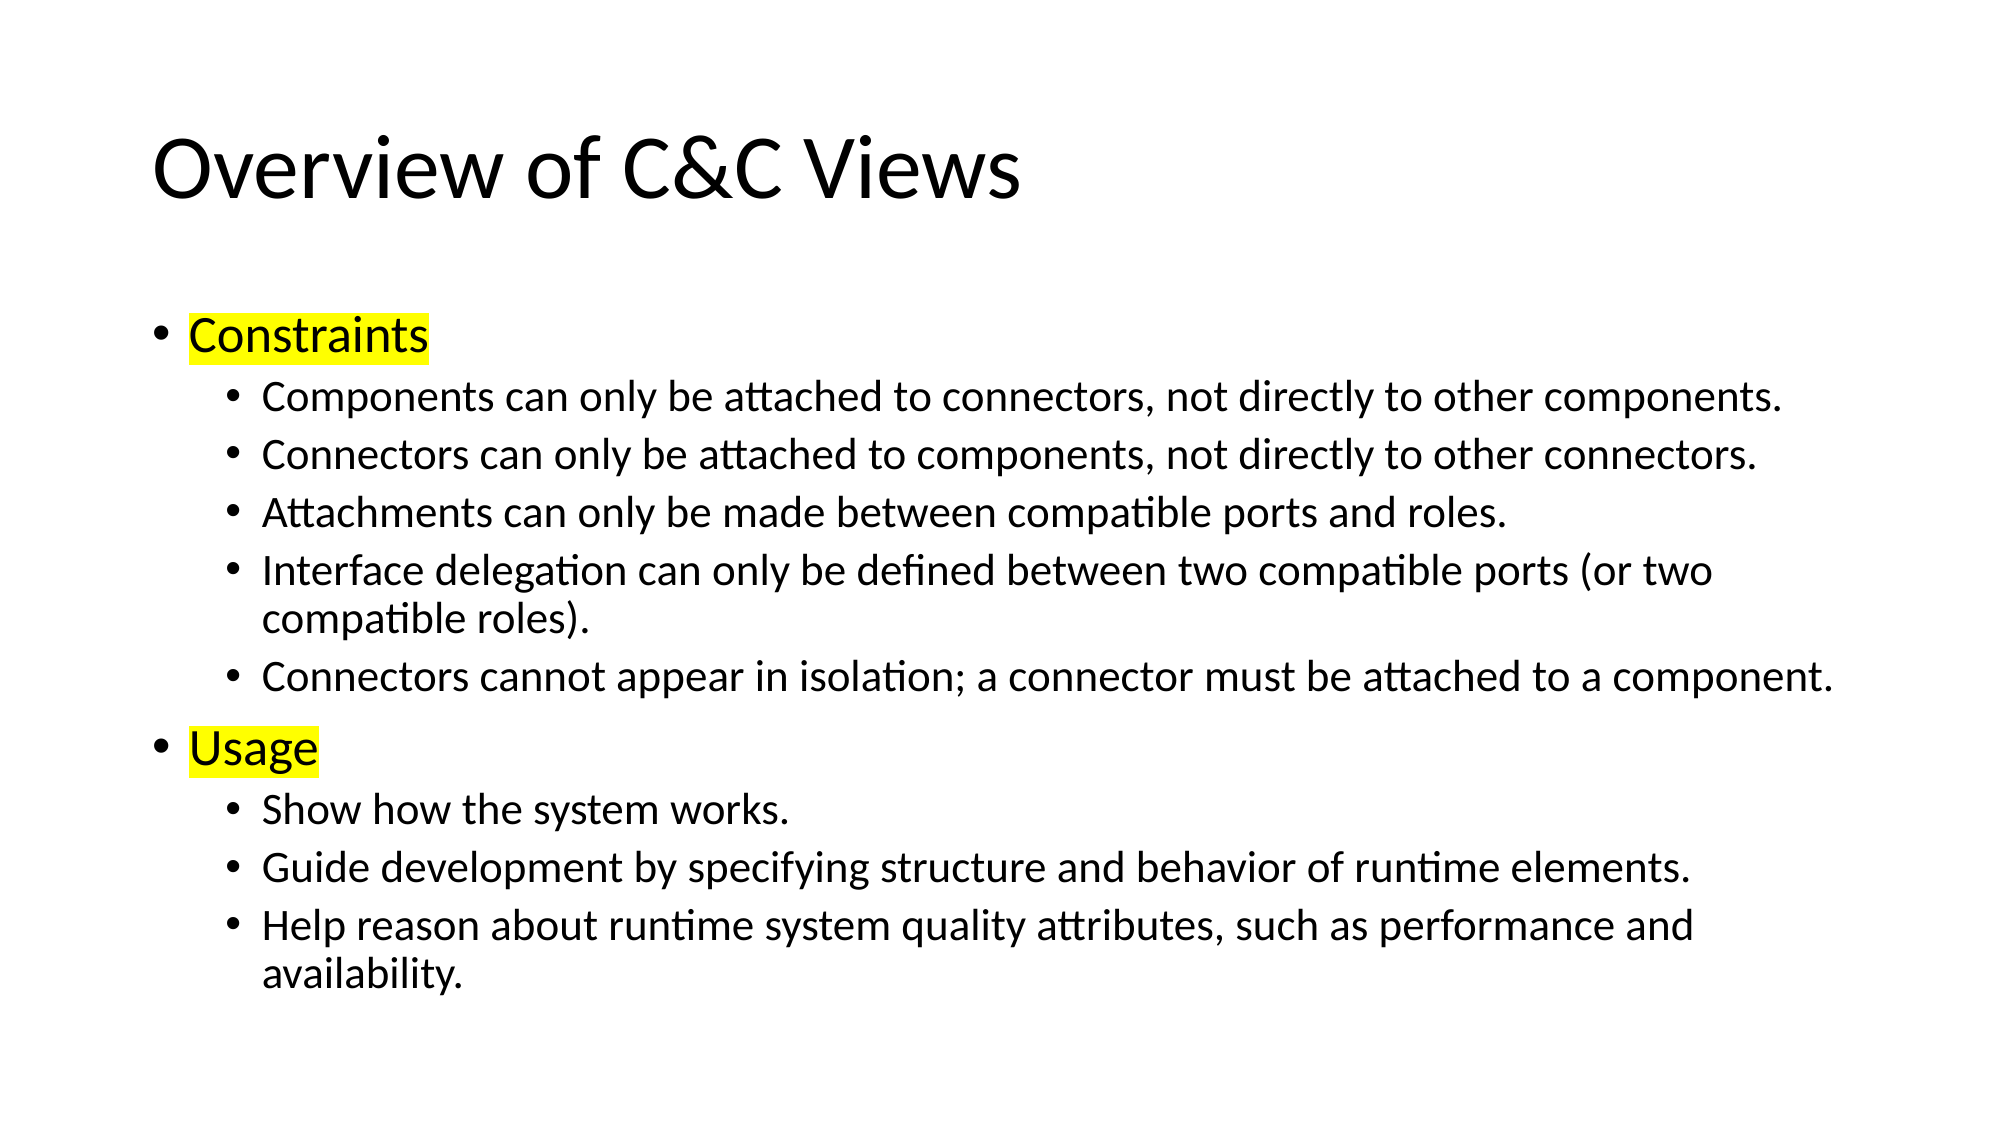

# Overview of C&C Views
Constraints
Components can only be attached to connectors, not directly to other components.
Connectors can only be attached to components, not directly to other connectors.
Attachments can only be made between compatible ports and roles.
Interface delegation can only be defined between two compatible ports (or two compatible roles).
Connectors cannot appear in isolation; a connector must be attached to a component.
Usage
Show how the system works.
Guide development by specifying structure and behavior of runtime elements.
Help reason about runtime system quality attributes, such as performance and availability.